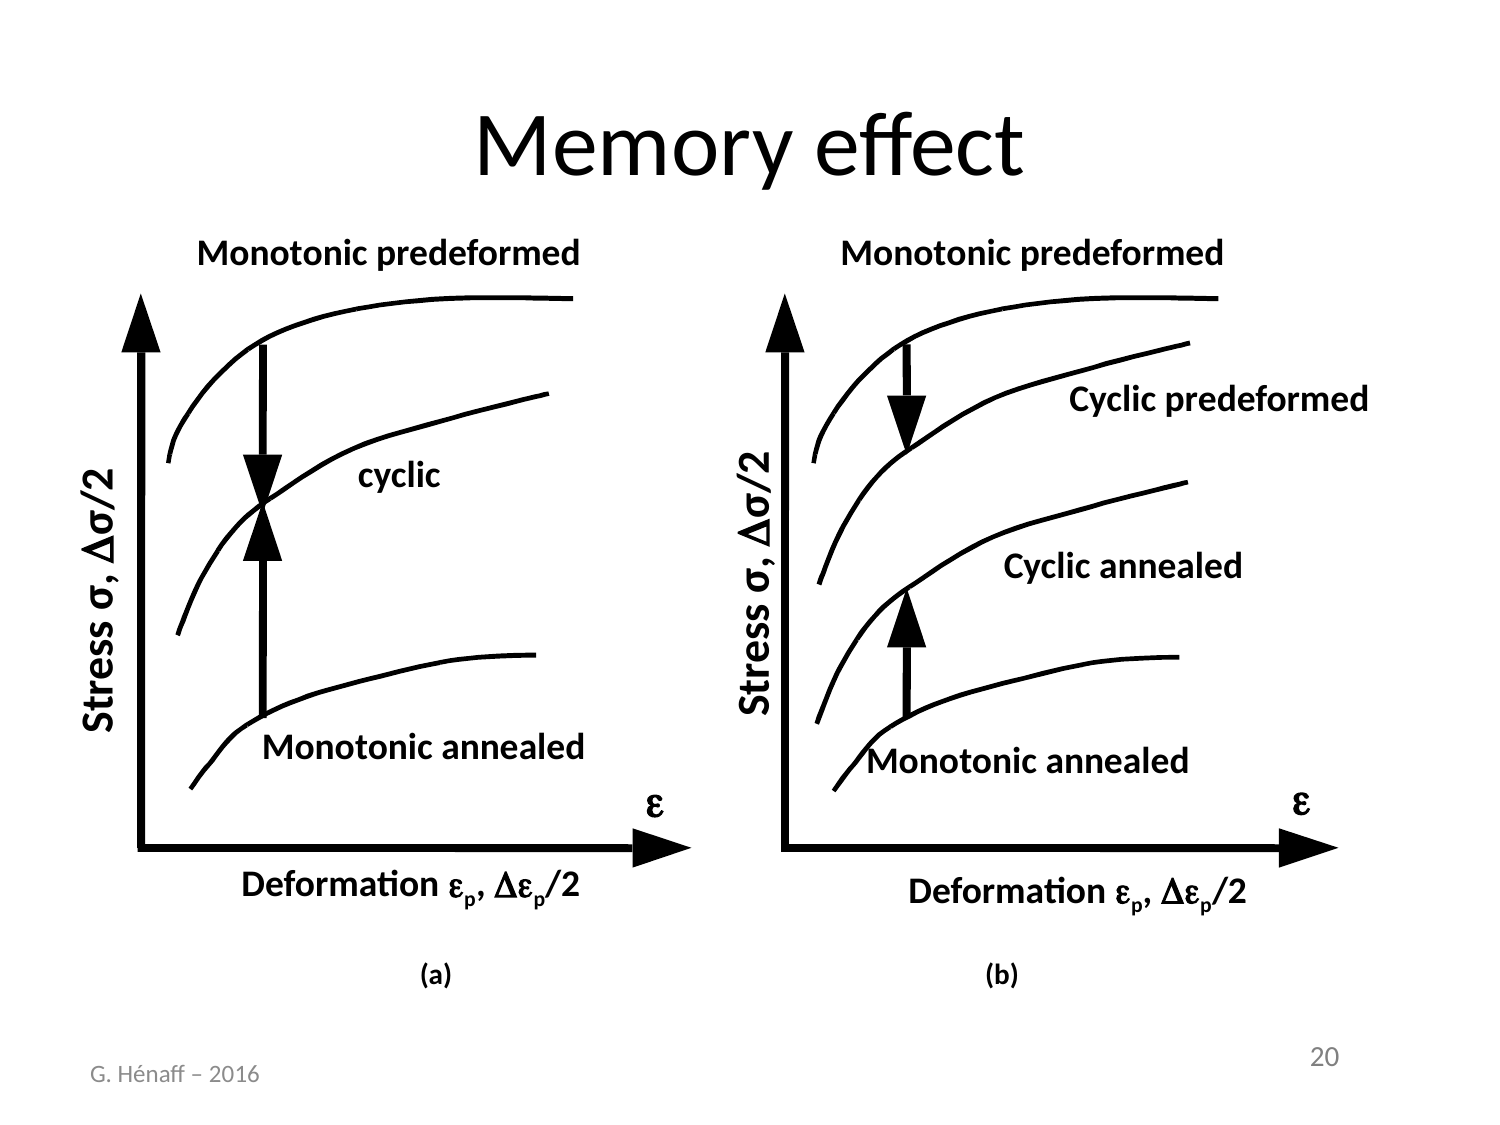

# Memory effect

Monotonic predeformed
Monotonic predeformed

Cyclic predeformed

cyclic

Cyclic annealed

Stress σ, Δσ/2
Stress σ, Δσ/2

Monotonic annealed

Monotonic annealed
ε

ε

Deformation εp, Δεp/2
Deformation εp, Δεp/2

(a)
(b)

G. Hénaff – 2016